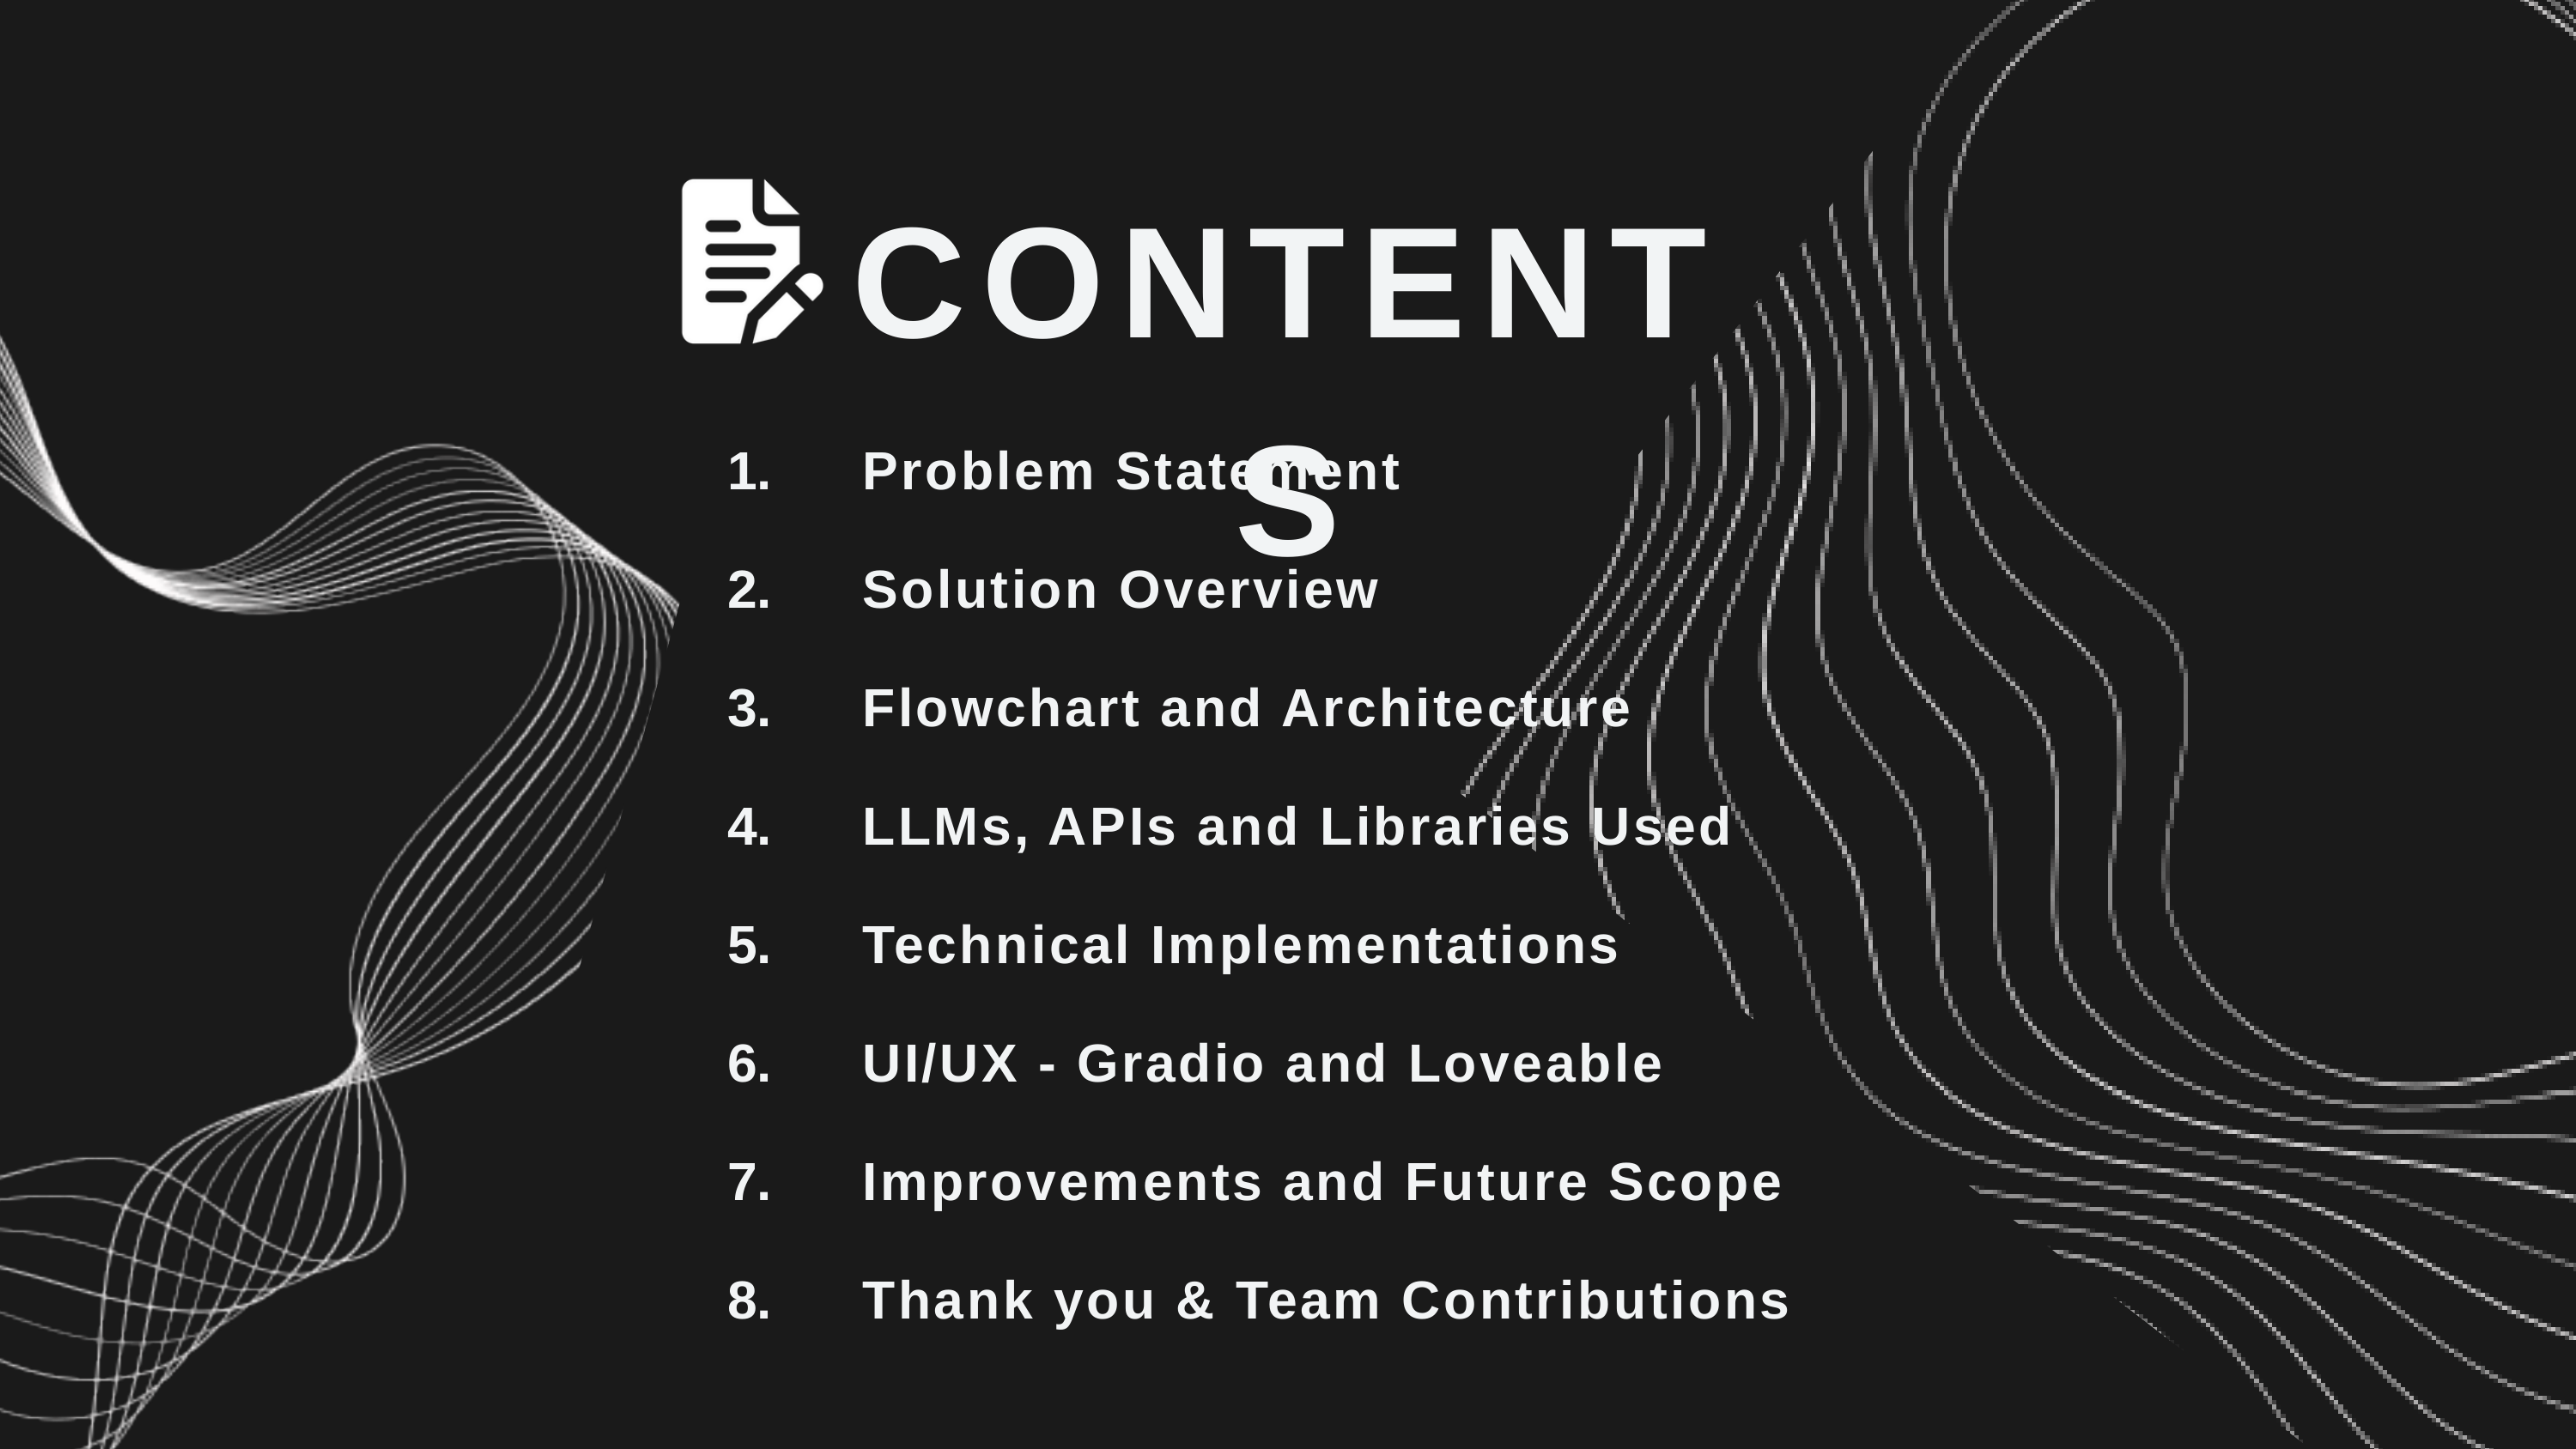

CONTENTS

     Problem Statement
     Solution Overview
     Flowchart and Architecture
     LLMs, APIs and Libraries Used
     Technical Implementations
     UI/UX - Gradio and Loveable
     Improvements and Future Scope
     Thank you & Team Contributions